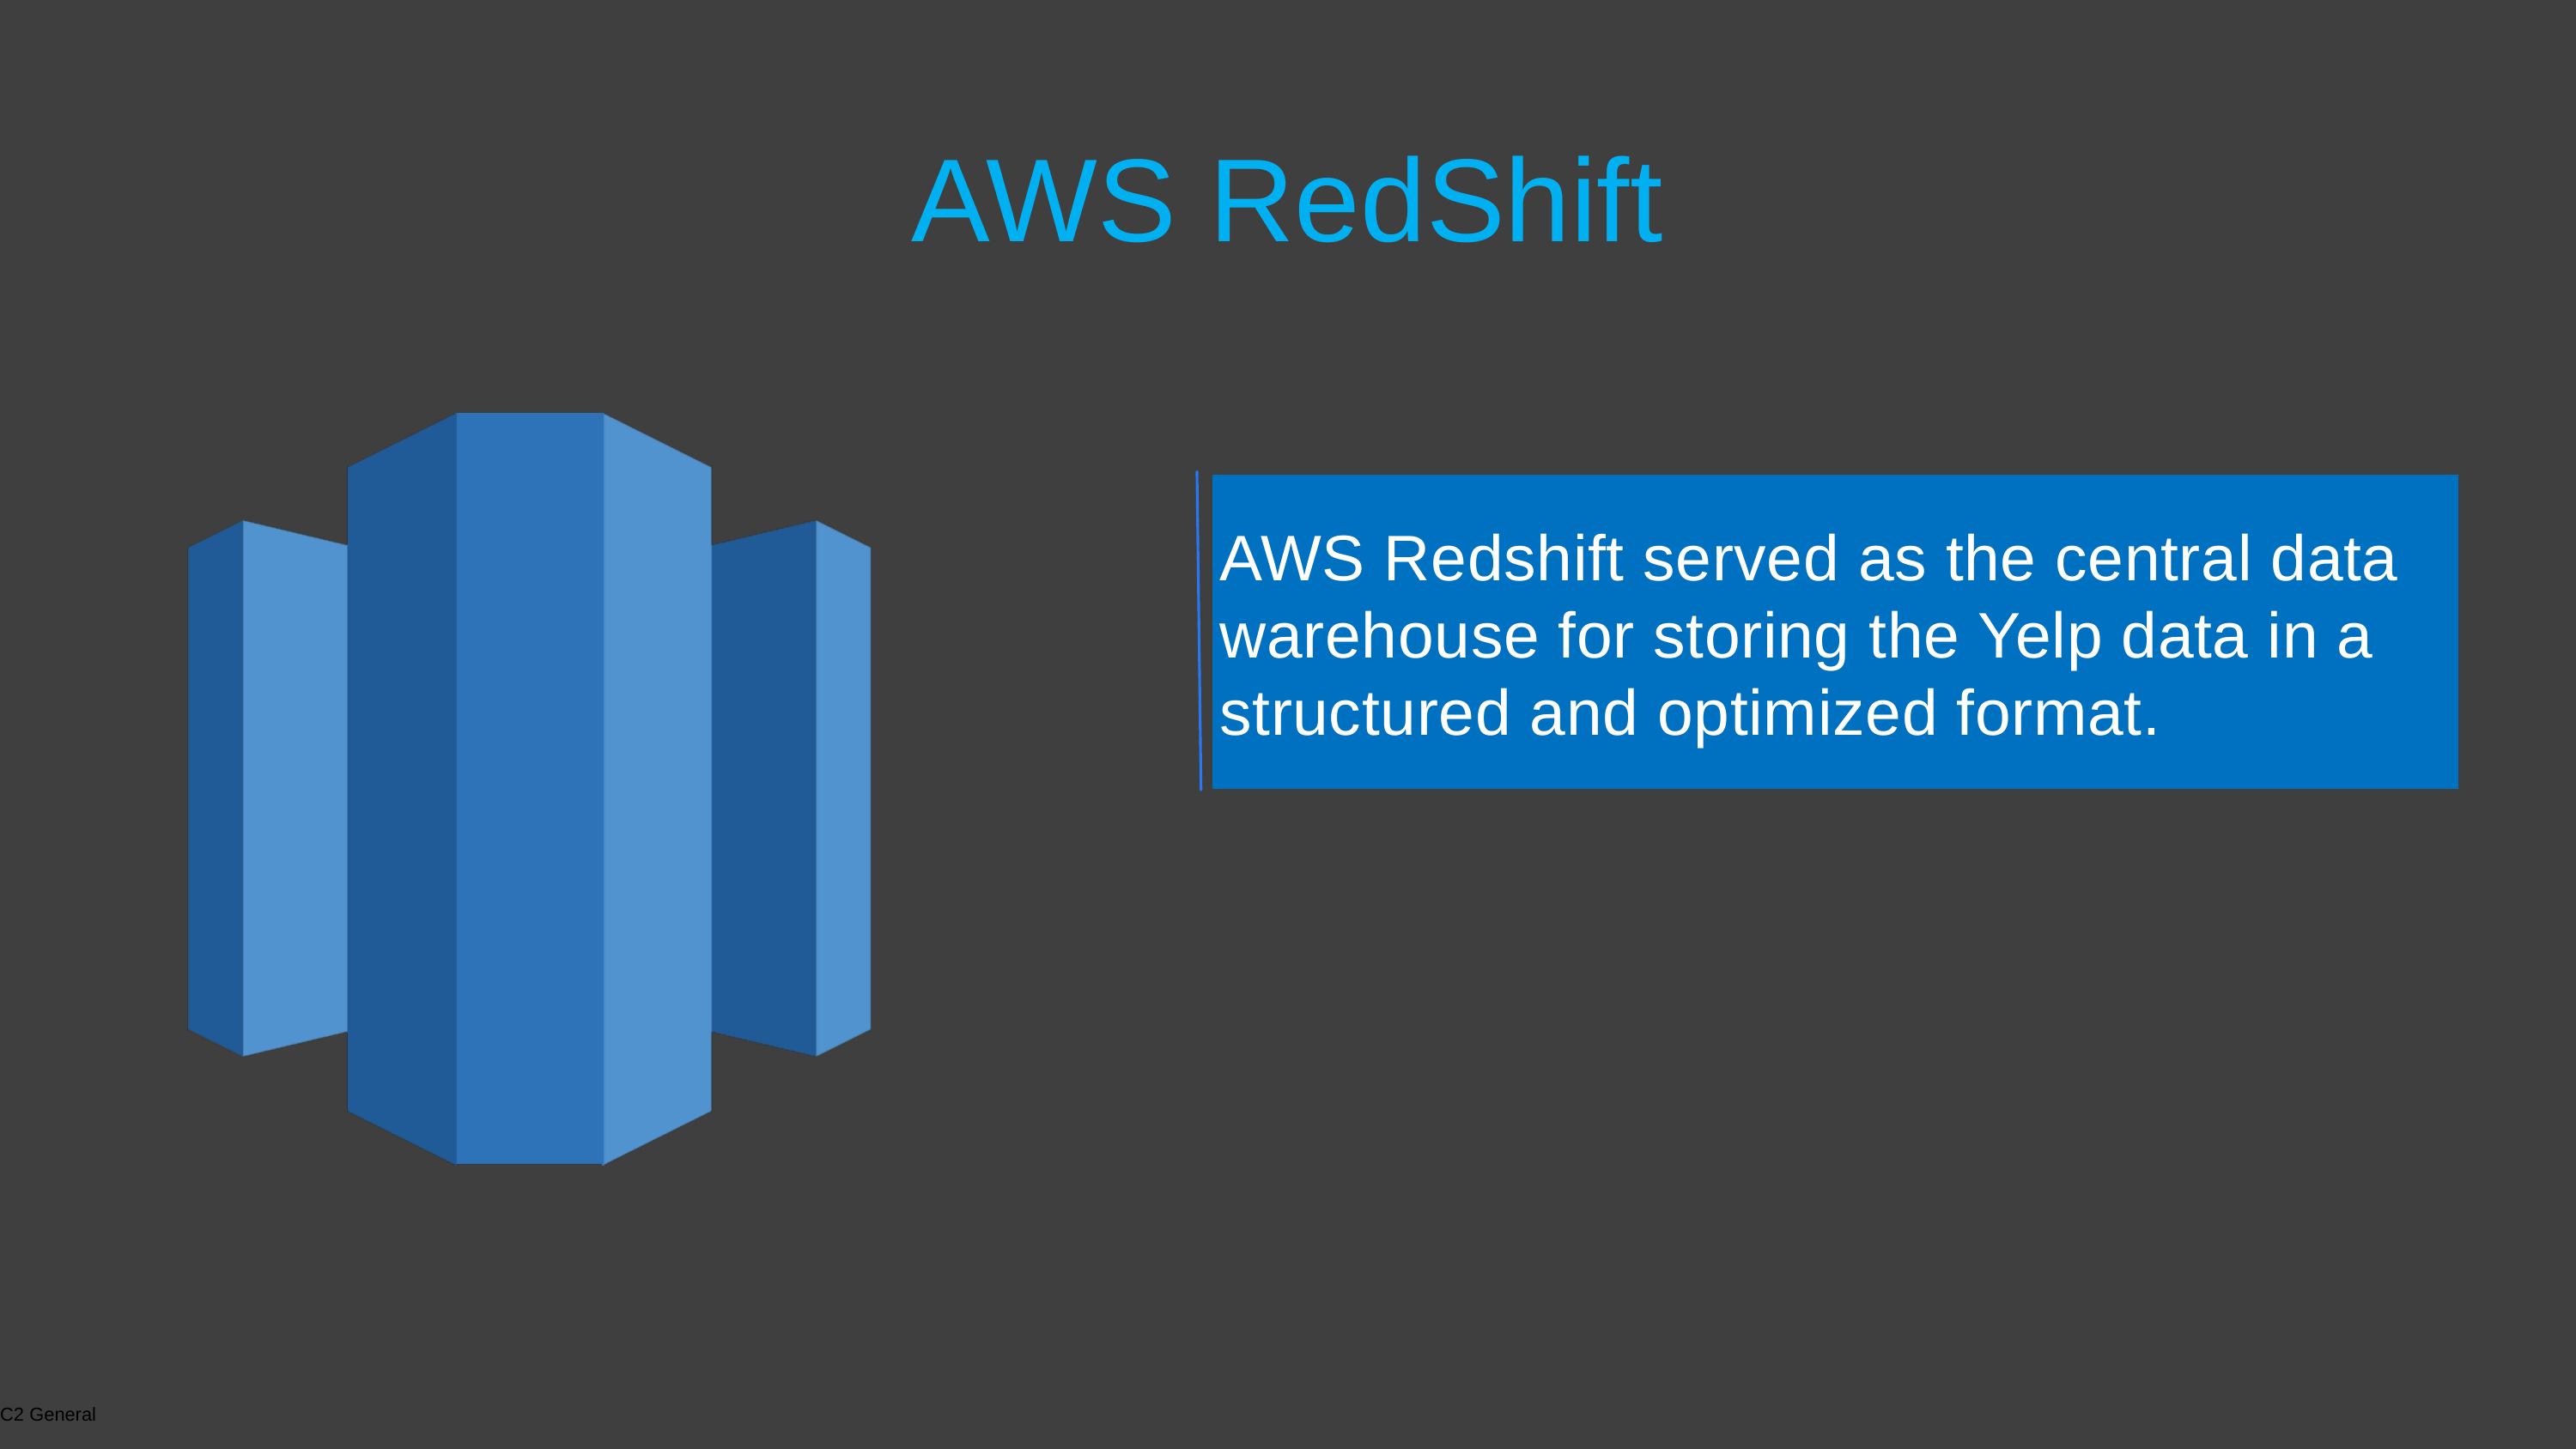

AWS RedShift

AWS Redshift served as the central data warehouse for storing the Yelp data in a structured and optimized format.

C2 General